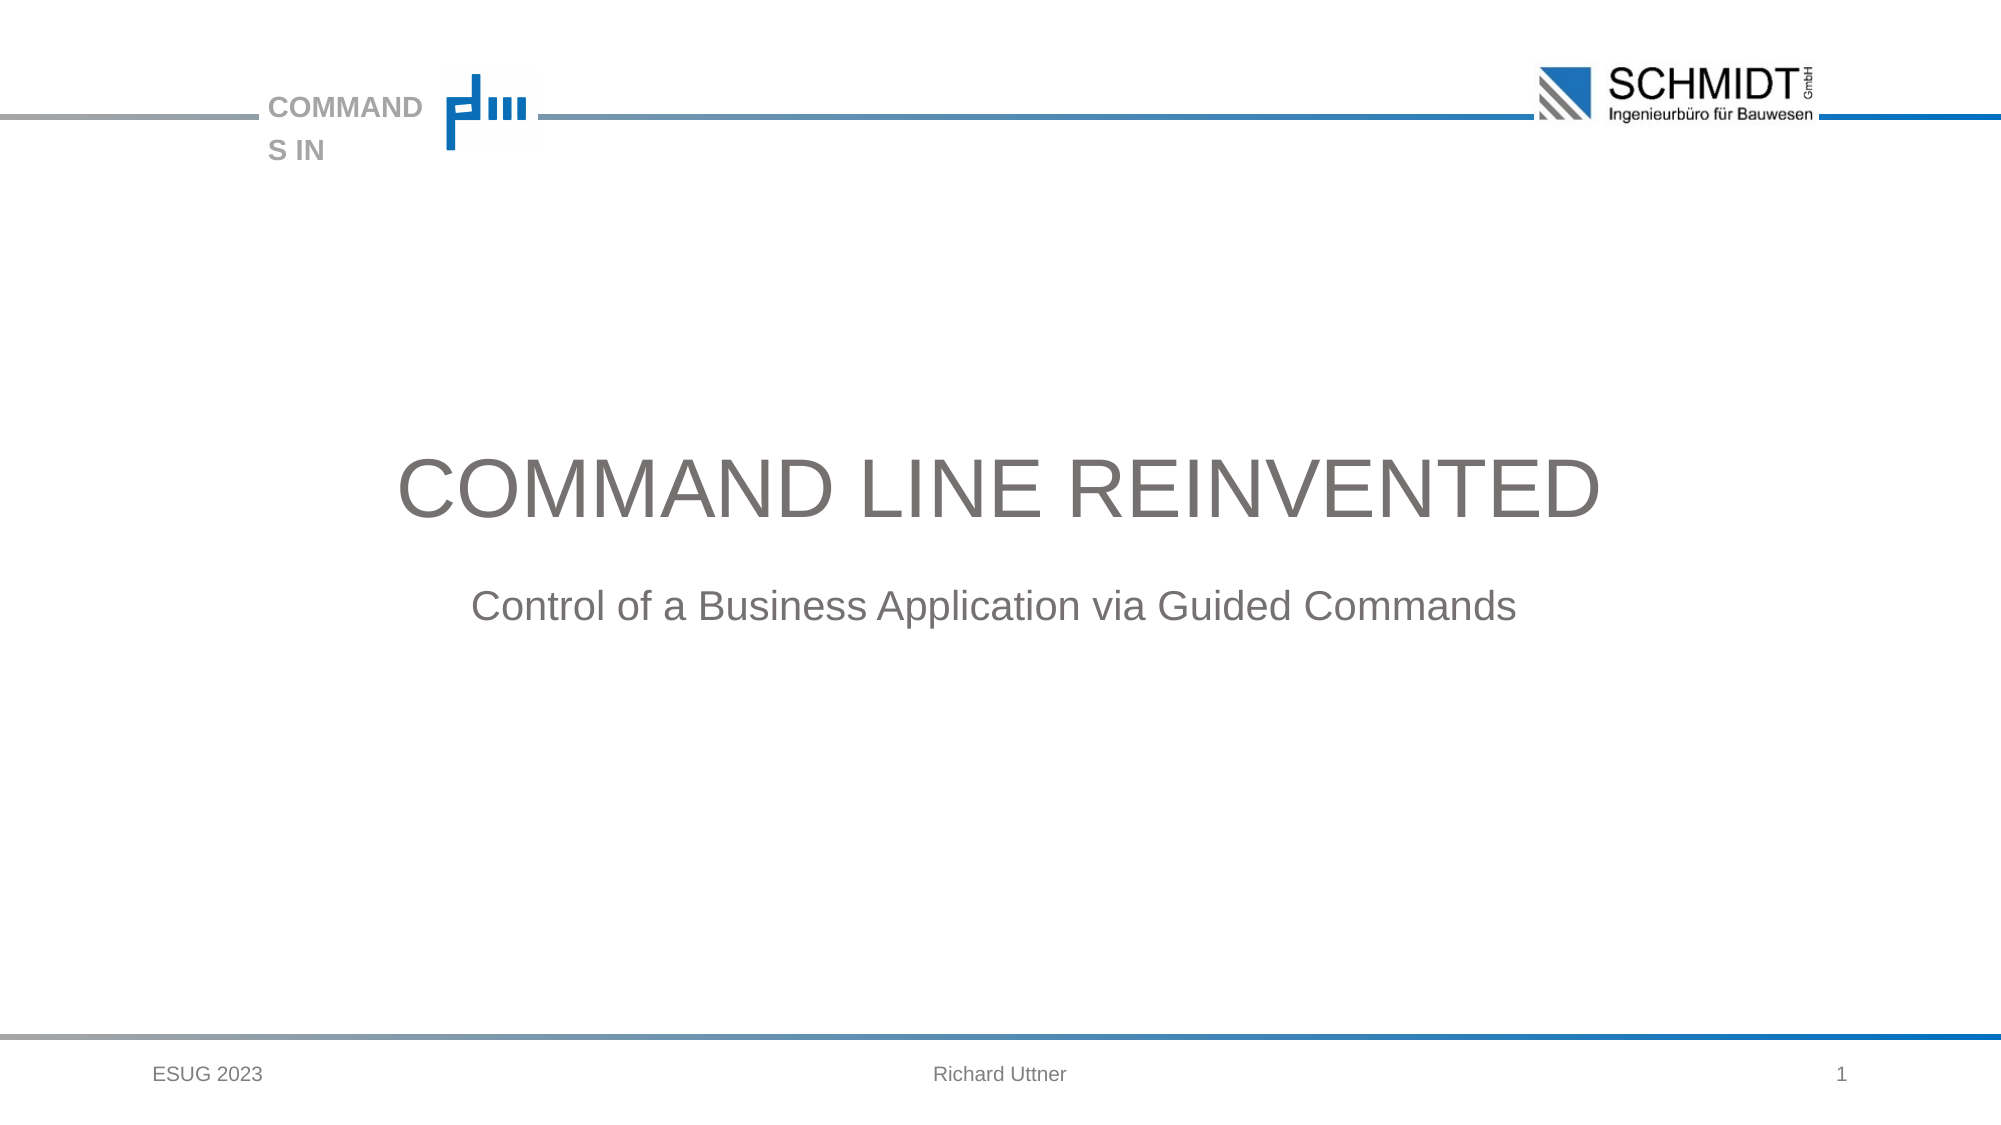

COMMAND LINE REINVENTED

Control of a Business Application via Guided Commands
ESUG 2023
Richard Uttner
1